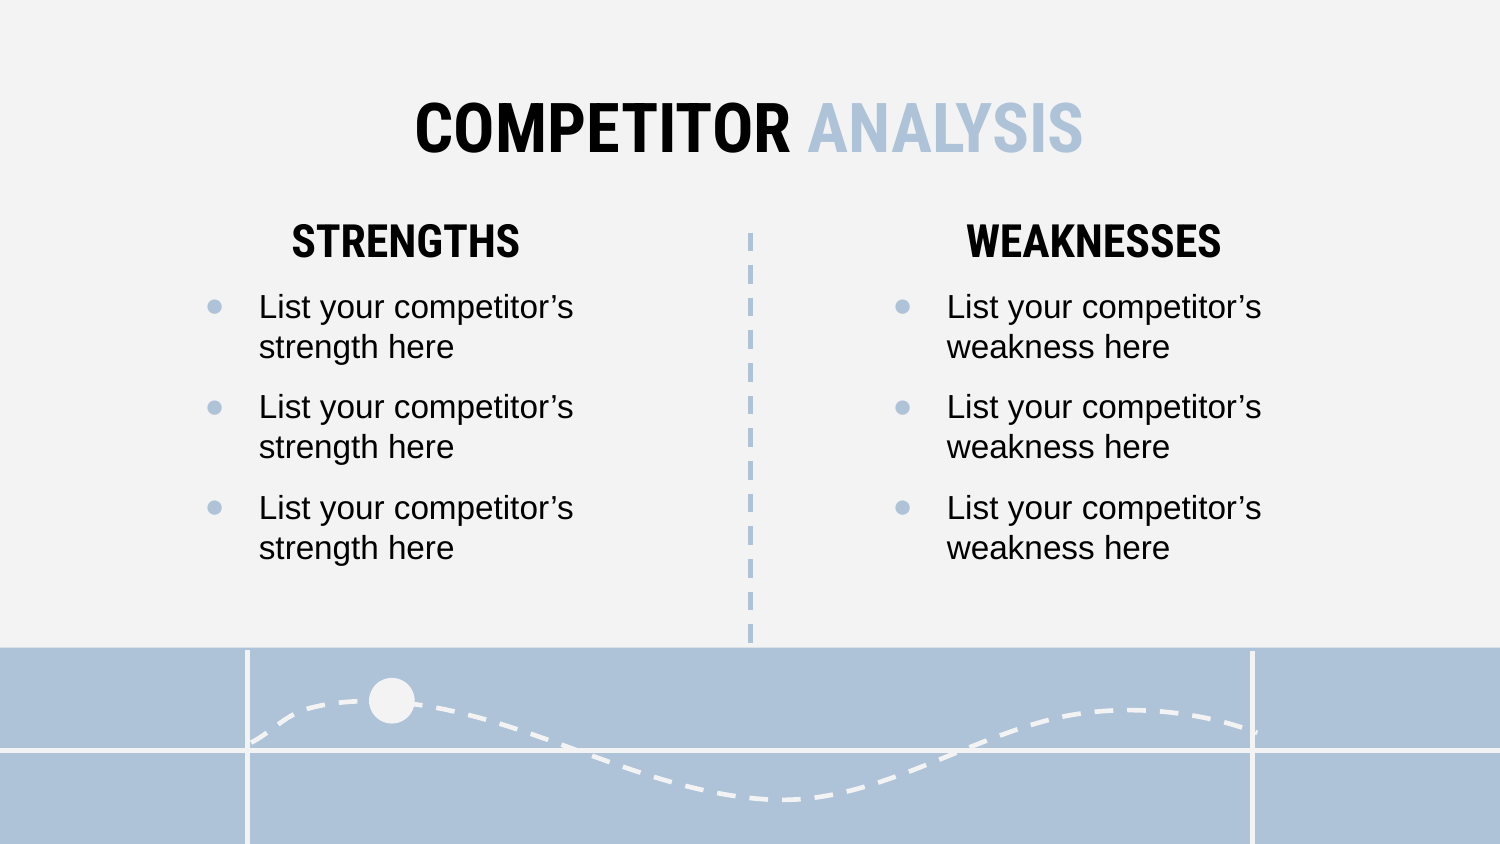

# COMPETITOR ANALYSIS
STRENGTHS
WEAKNESSES
List your competitor’s strength here
List your competitor’s strength here
List your competitor’s strength here
List your competitor’s weakness here
List your competitor’s weakness here
List your competitor’s weakness here